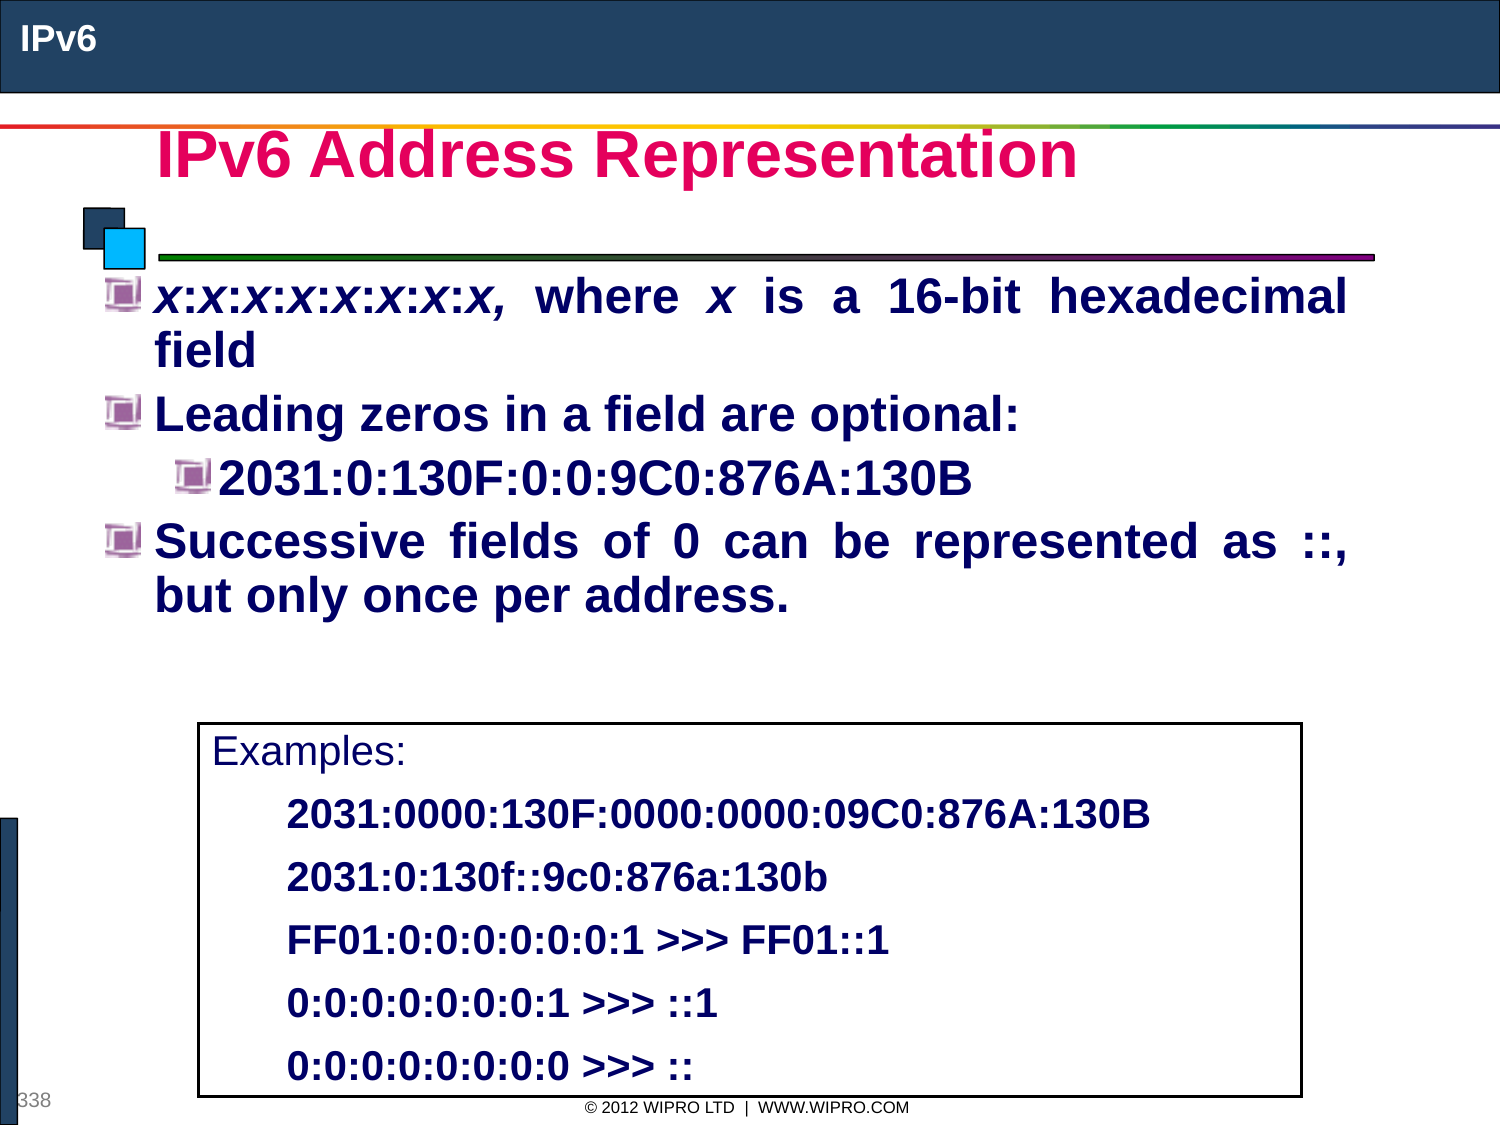

IPv6
# IPv6 Address Representation

x:x:x:x:x:x:x:x, where x is a 16-bit hexadecimal field
Leading zeros in a field are optional:
2031:0:130F:0:0:9C0:876A:130B
Successive fields of 0 can be represented as ::, but only once per address.

Examples:

2031:0000:130F:0000:0000:09C0:876A:130B

2031:0:130f::9c0:876a:130b

FF01:0:0:0:0:0:0:1 >>> FF01::1

0:0:0:0:0:0:0:1 >>> ::1

0:0:0:0:0:0:0:0 >>> ::